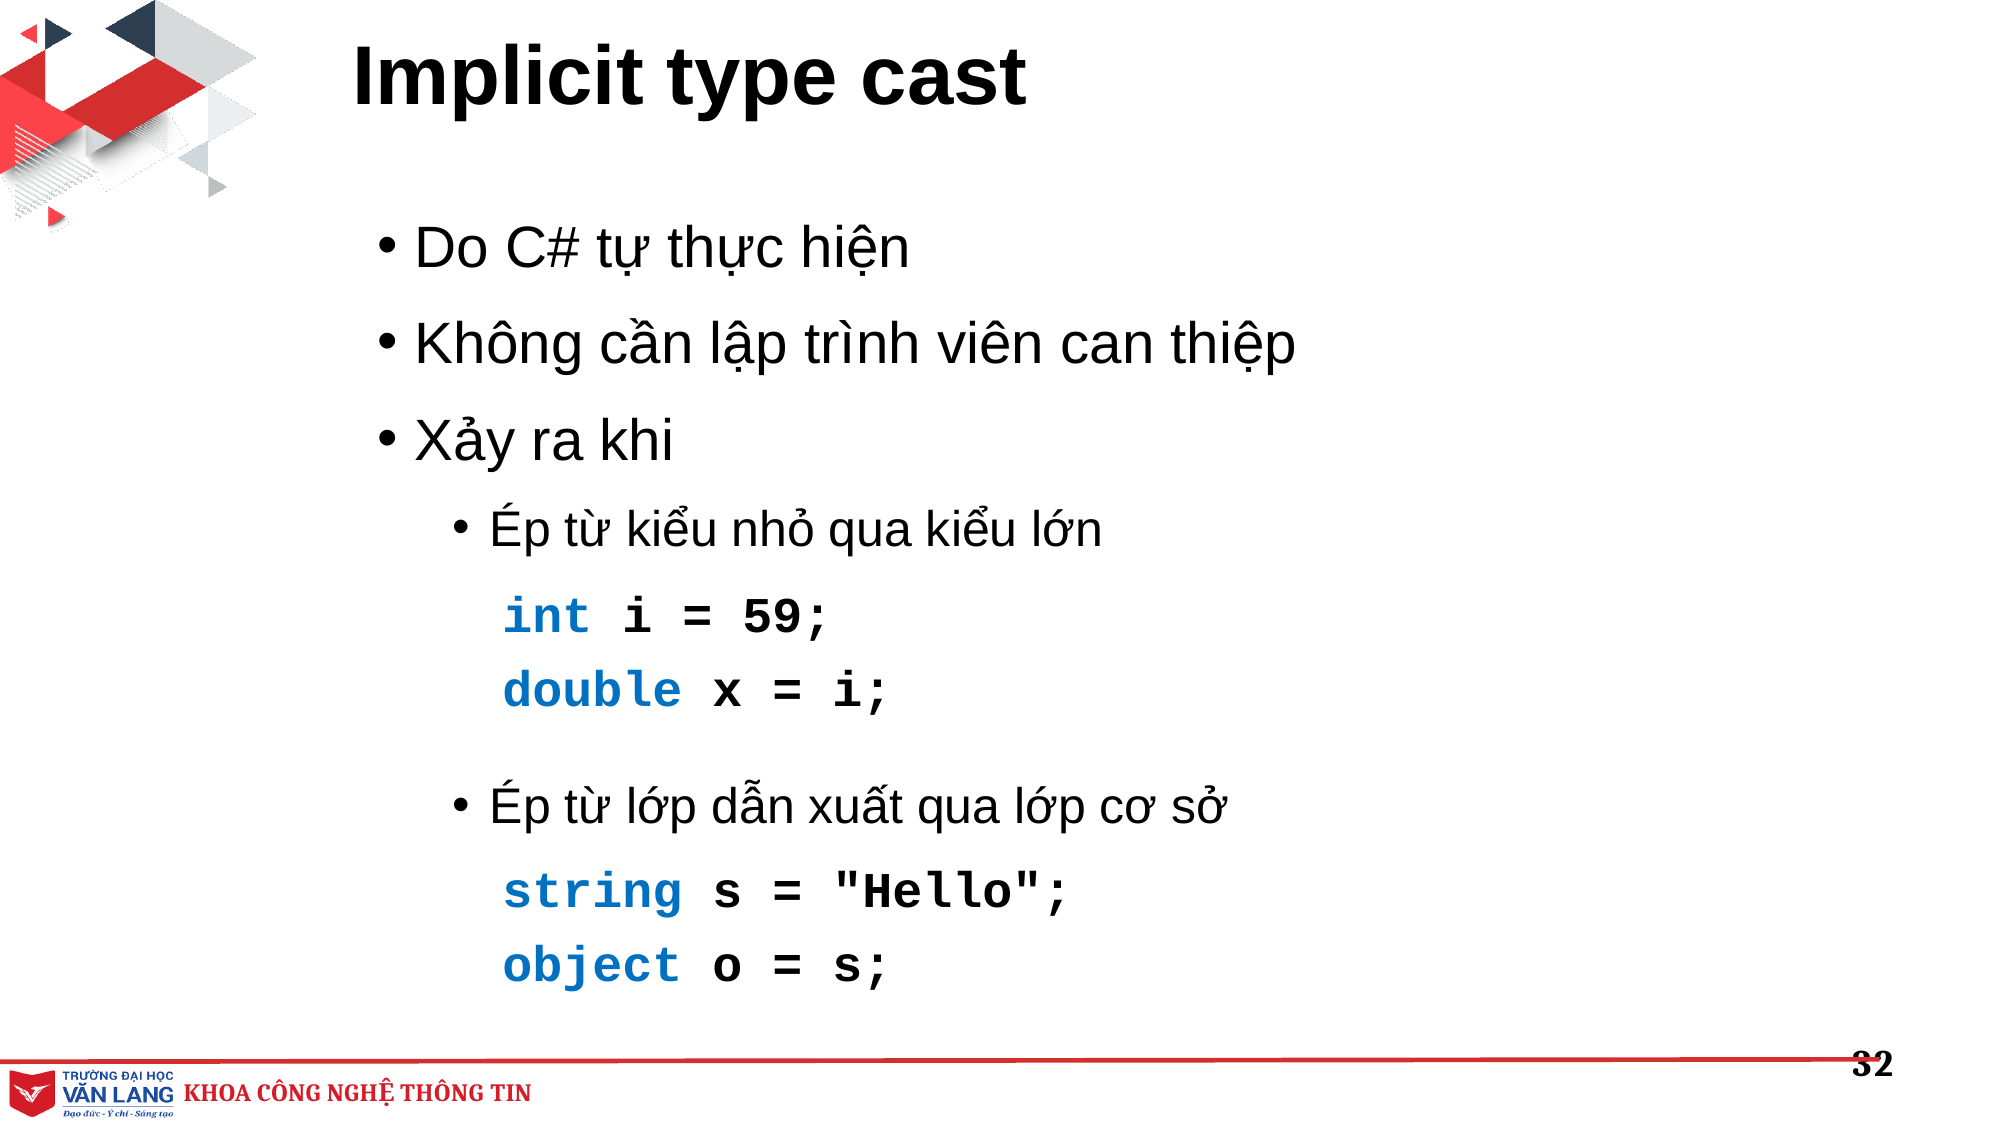

# Implicit type cast
Do C# tự thực hiện
Không cần lập trình viên can thiệp
Xảy ra khi
Ép từ kiểu nhỏ qua kiểu lớn

Ép từ lớp dẫn xuất qua lớp cơ sở
int i = 59;
double x = i;
string s = "Hello";
object o = s;